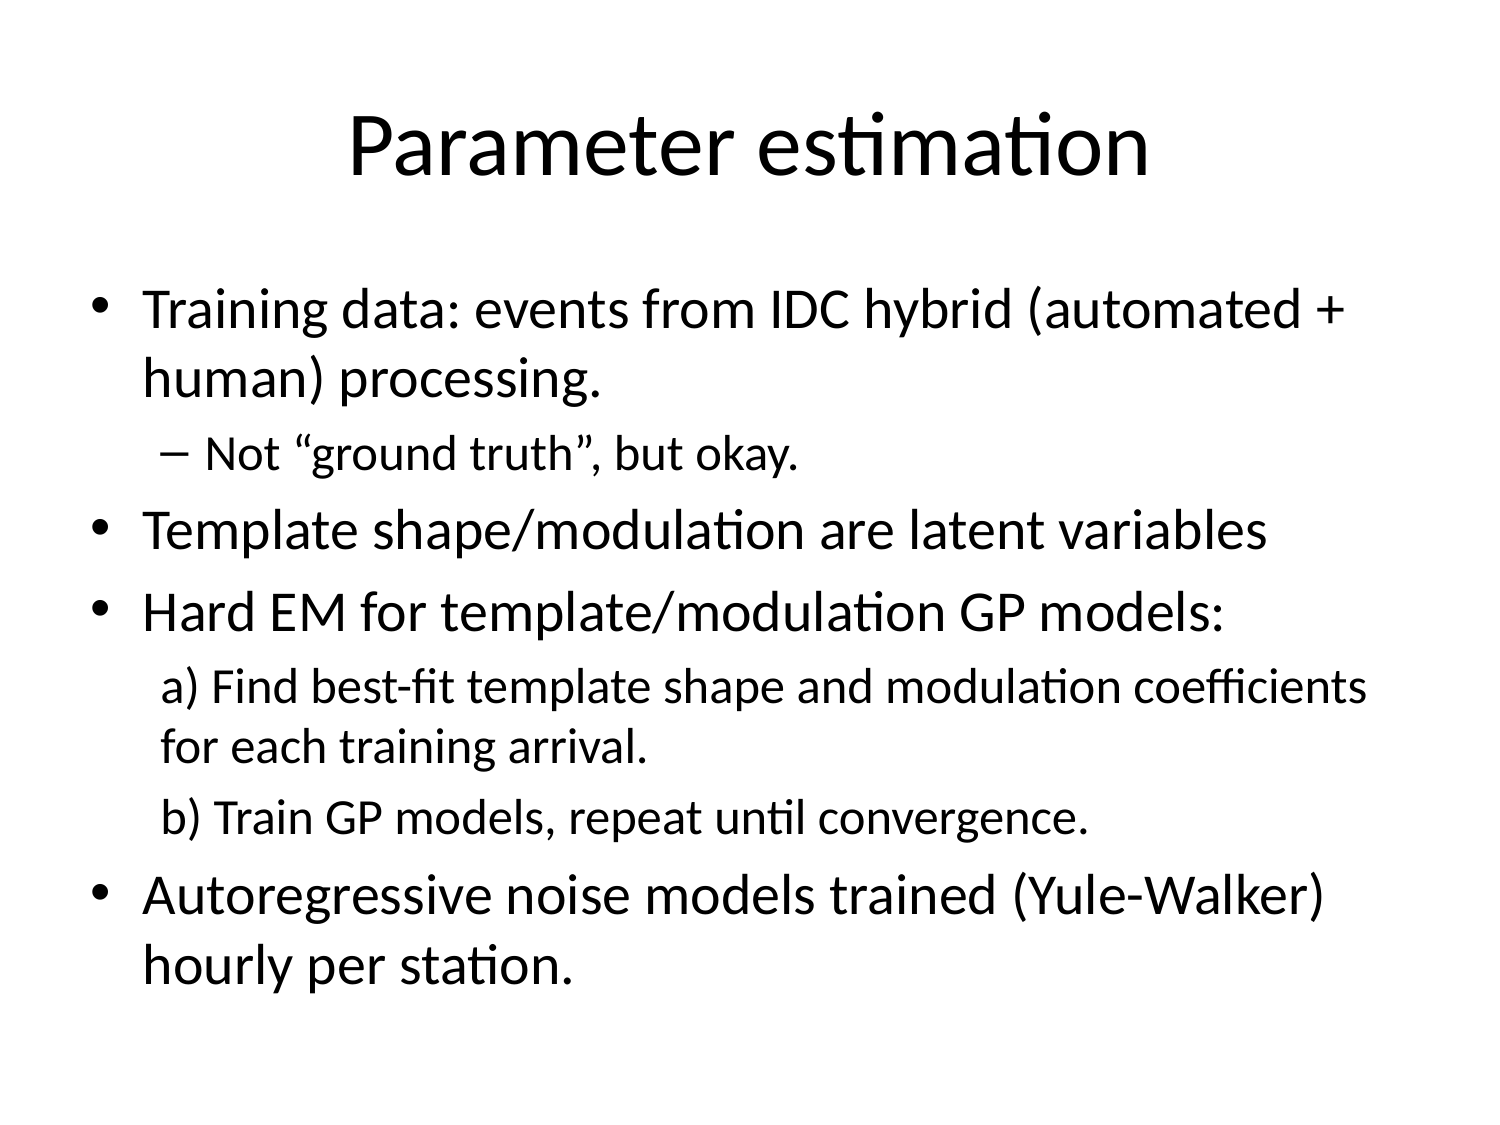

# Parameter estimation
Training data: events from IDC hybrid (automated + human) processing.
Not “ground truth”, but okay.
Template shape/modulation are latent variables
Hard EM for template/modulation GP models:
a) Find best-fit template shape and modulation coefficients for each training arrival.
b) Train GP models, repeat until convergence.
Autoregressive noise models trained (Yule-Walker) hourly per station.